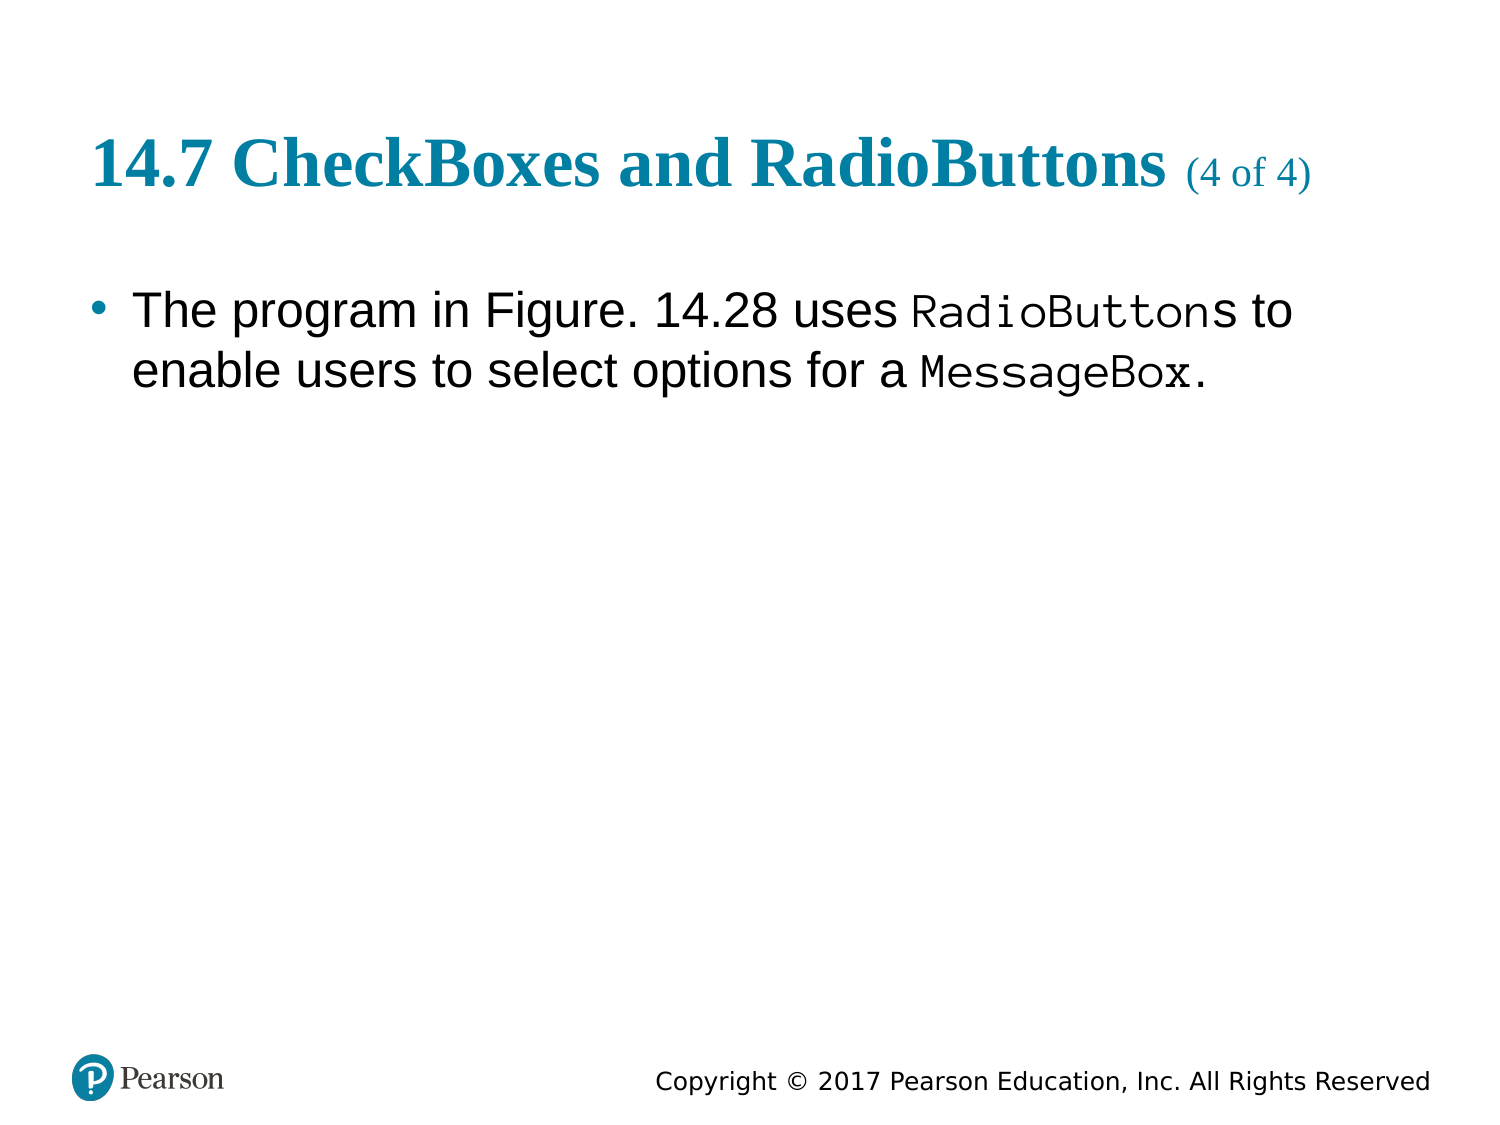

# 14.7 CheckBoxes and RadioButtons (4 of 4)
The program in Figure. 14.28 uses RadioButtons to enable users to select options for a MessageBox.